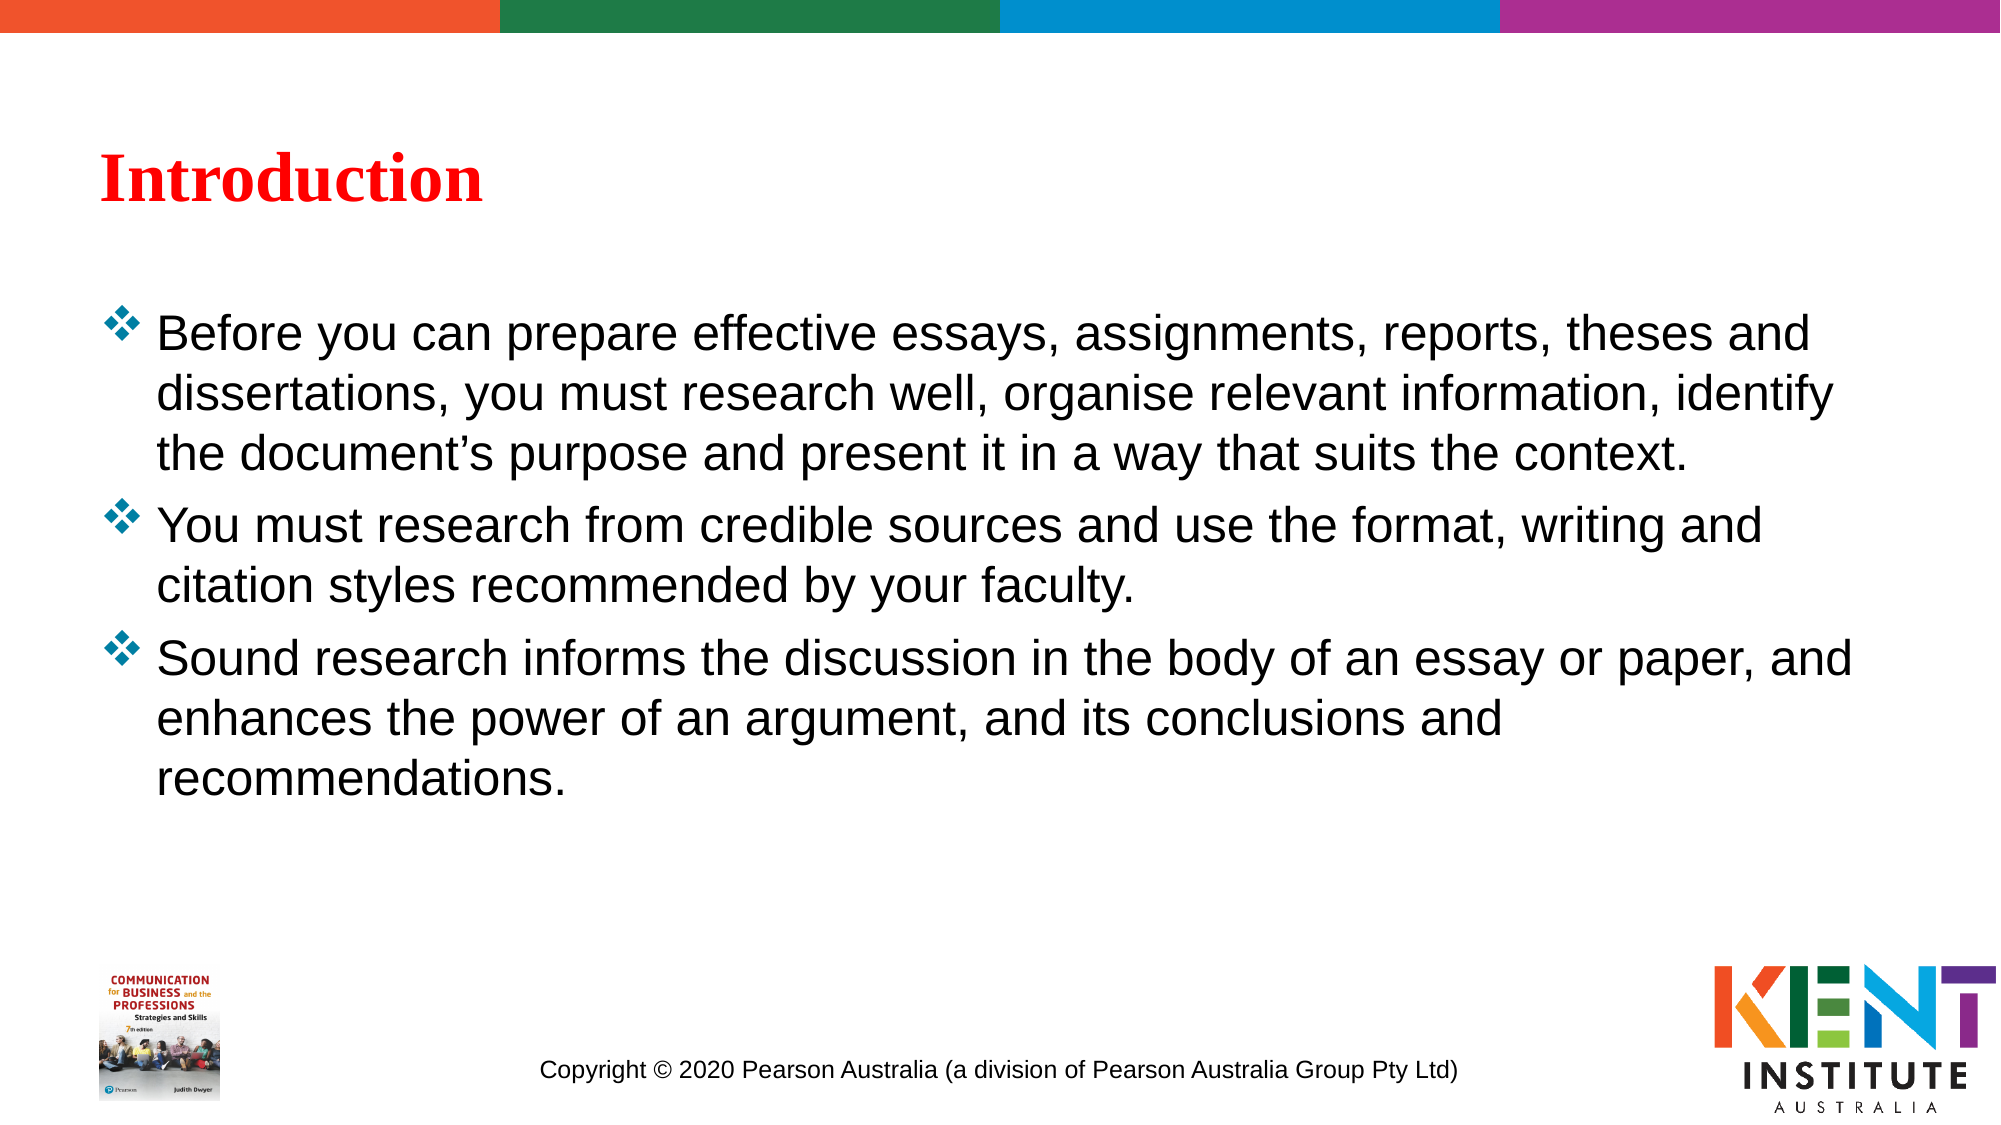

# Introduction
Before you can prepare effective essays, assignments, reports, theses and dissertations, you must research well, organise relevant information, identify the document’s purpose and present it in a way that suits the context.
You must research from credible sources and use the format, writing and citation styles recommended by your faculty.
Sound research informs the discussion in the body of an essay or paper, and enhances the power of an argument, and its conclusions and recommendations.